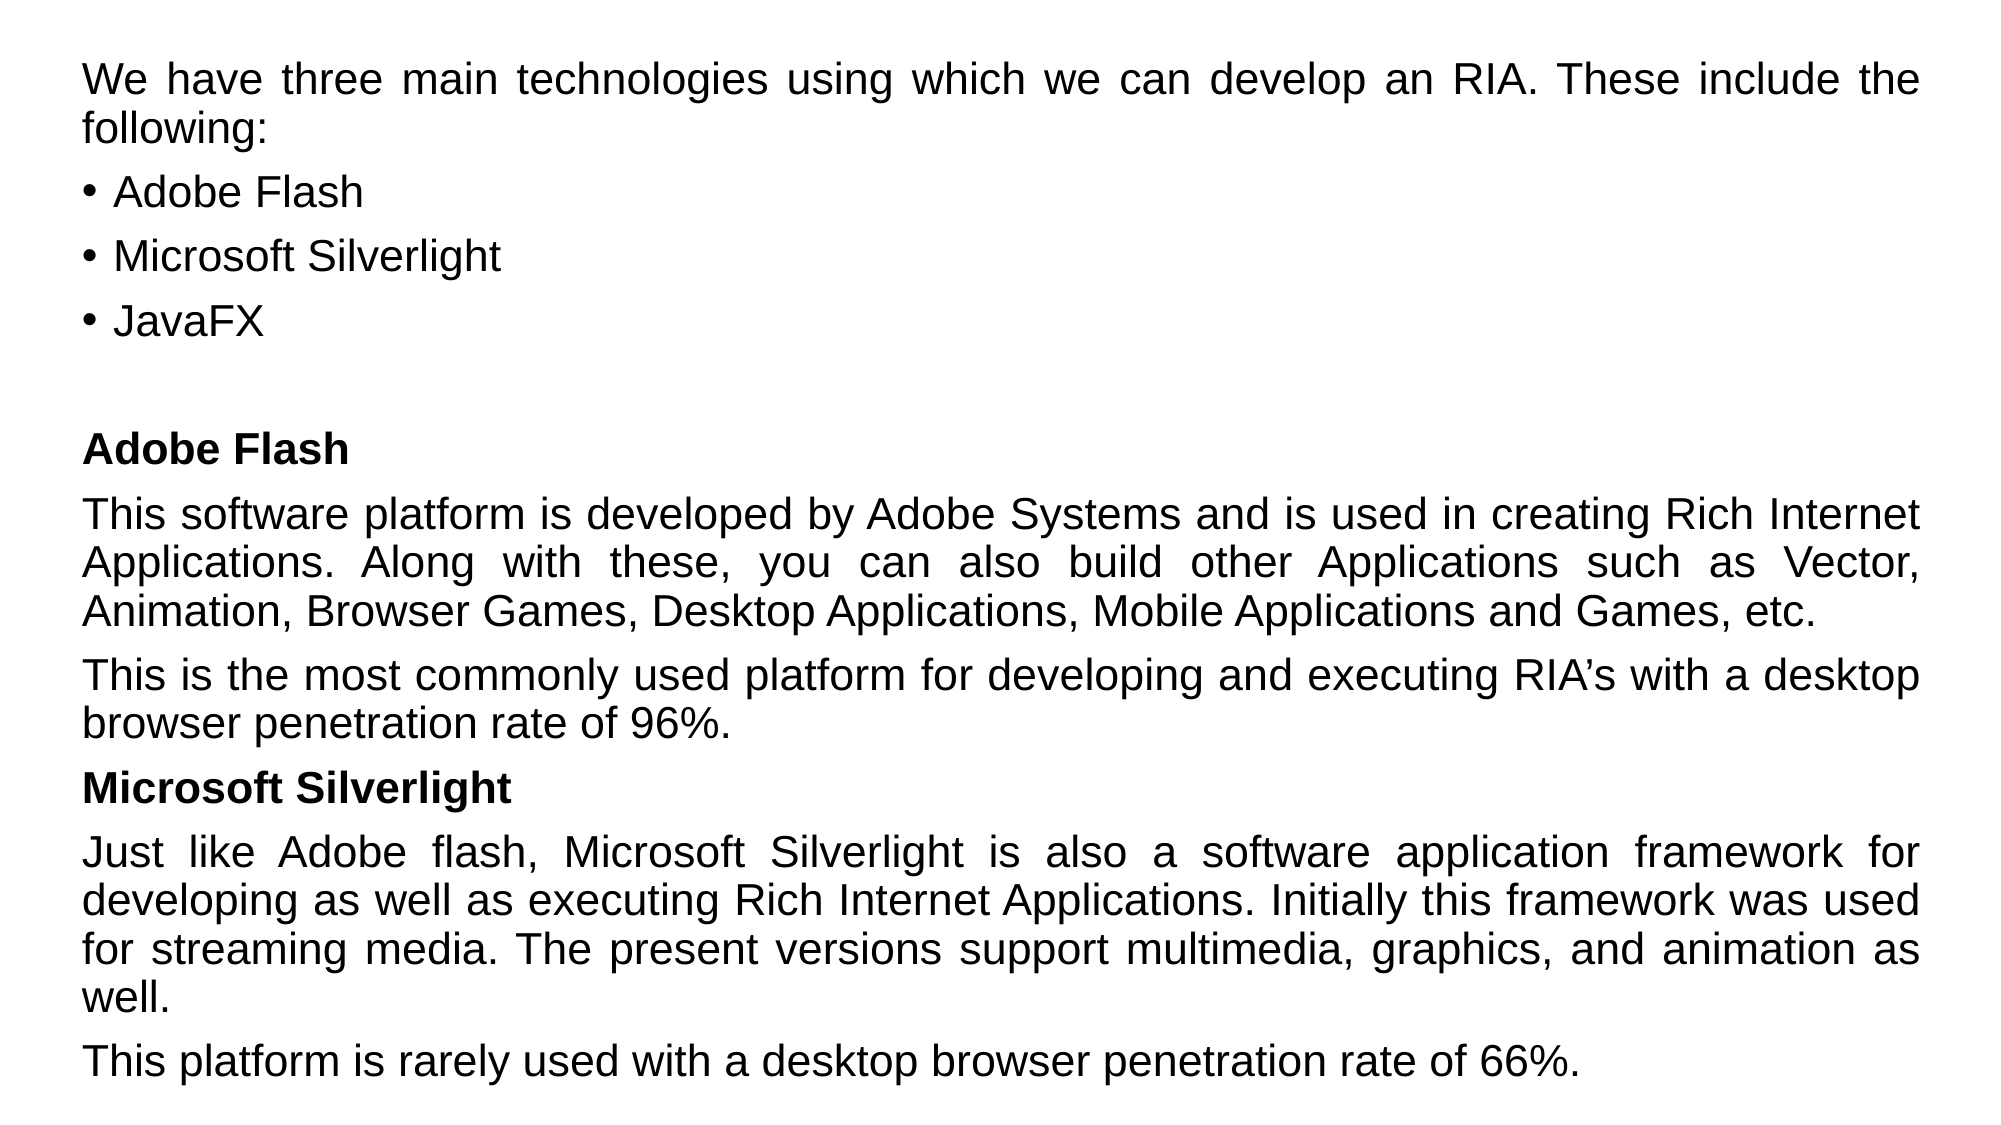

We have three main technologies using which we can develop an RIA. These include the following:
Adobe Flash
Microsoft Silverlight
JavaFX

Adobe Flash
This software platform is developed by Adobe Systems and is used in creating Rich Internet Applications. Along with these, you can also build other Applications such as Vector, Animation, Browser Games, Desktop Applications, Mobile Applications and Games, etc.
This is the most commonly used platform for developing and executing RIA’s with a desktop browser penetration rate of 96%.
Microsoft Silverlight
Just like Adobe flash, Microsoft Silverlight is also a software application framework for developing as well as executing Rich Internet Applications. Initially this framework was used for streaming media. The present versions support multimedia, graphics, and animation as well.
This platform is rarely used with a desktop browser penetration rate of 66%.